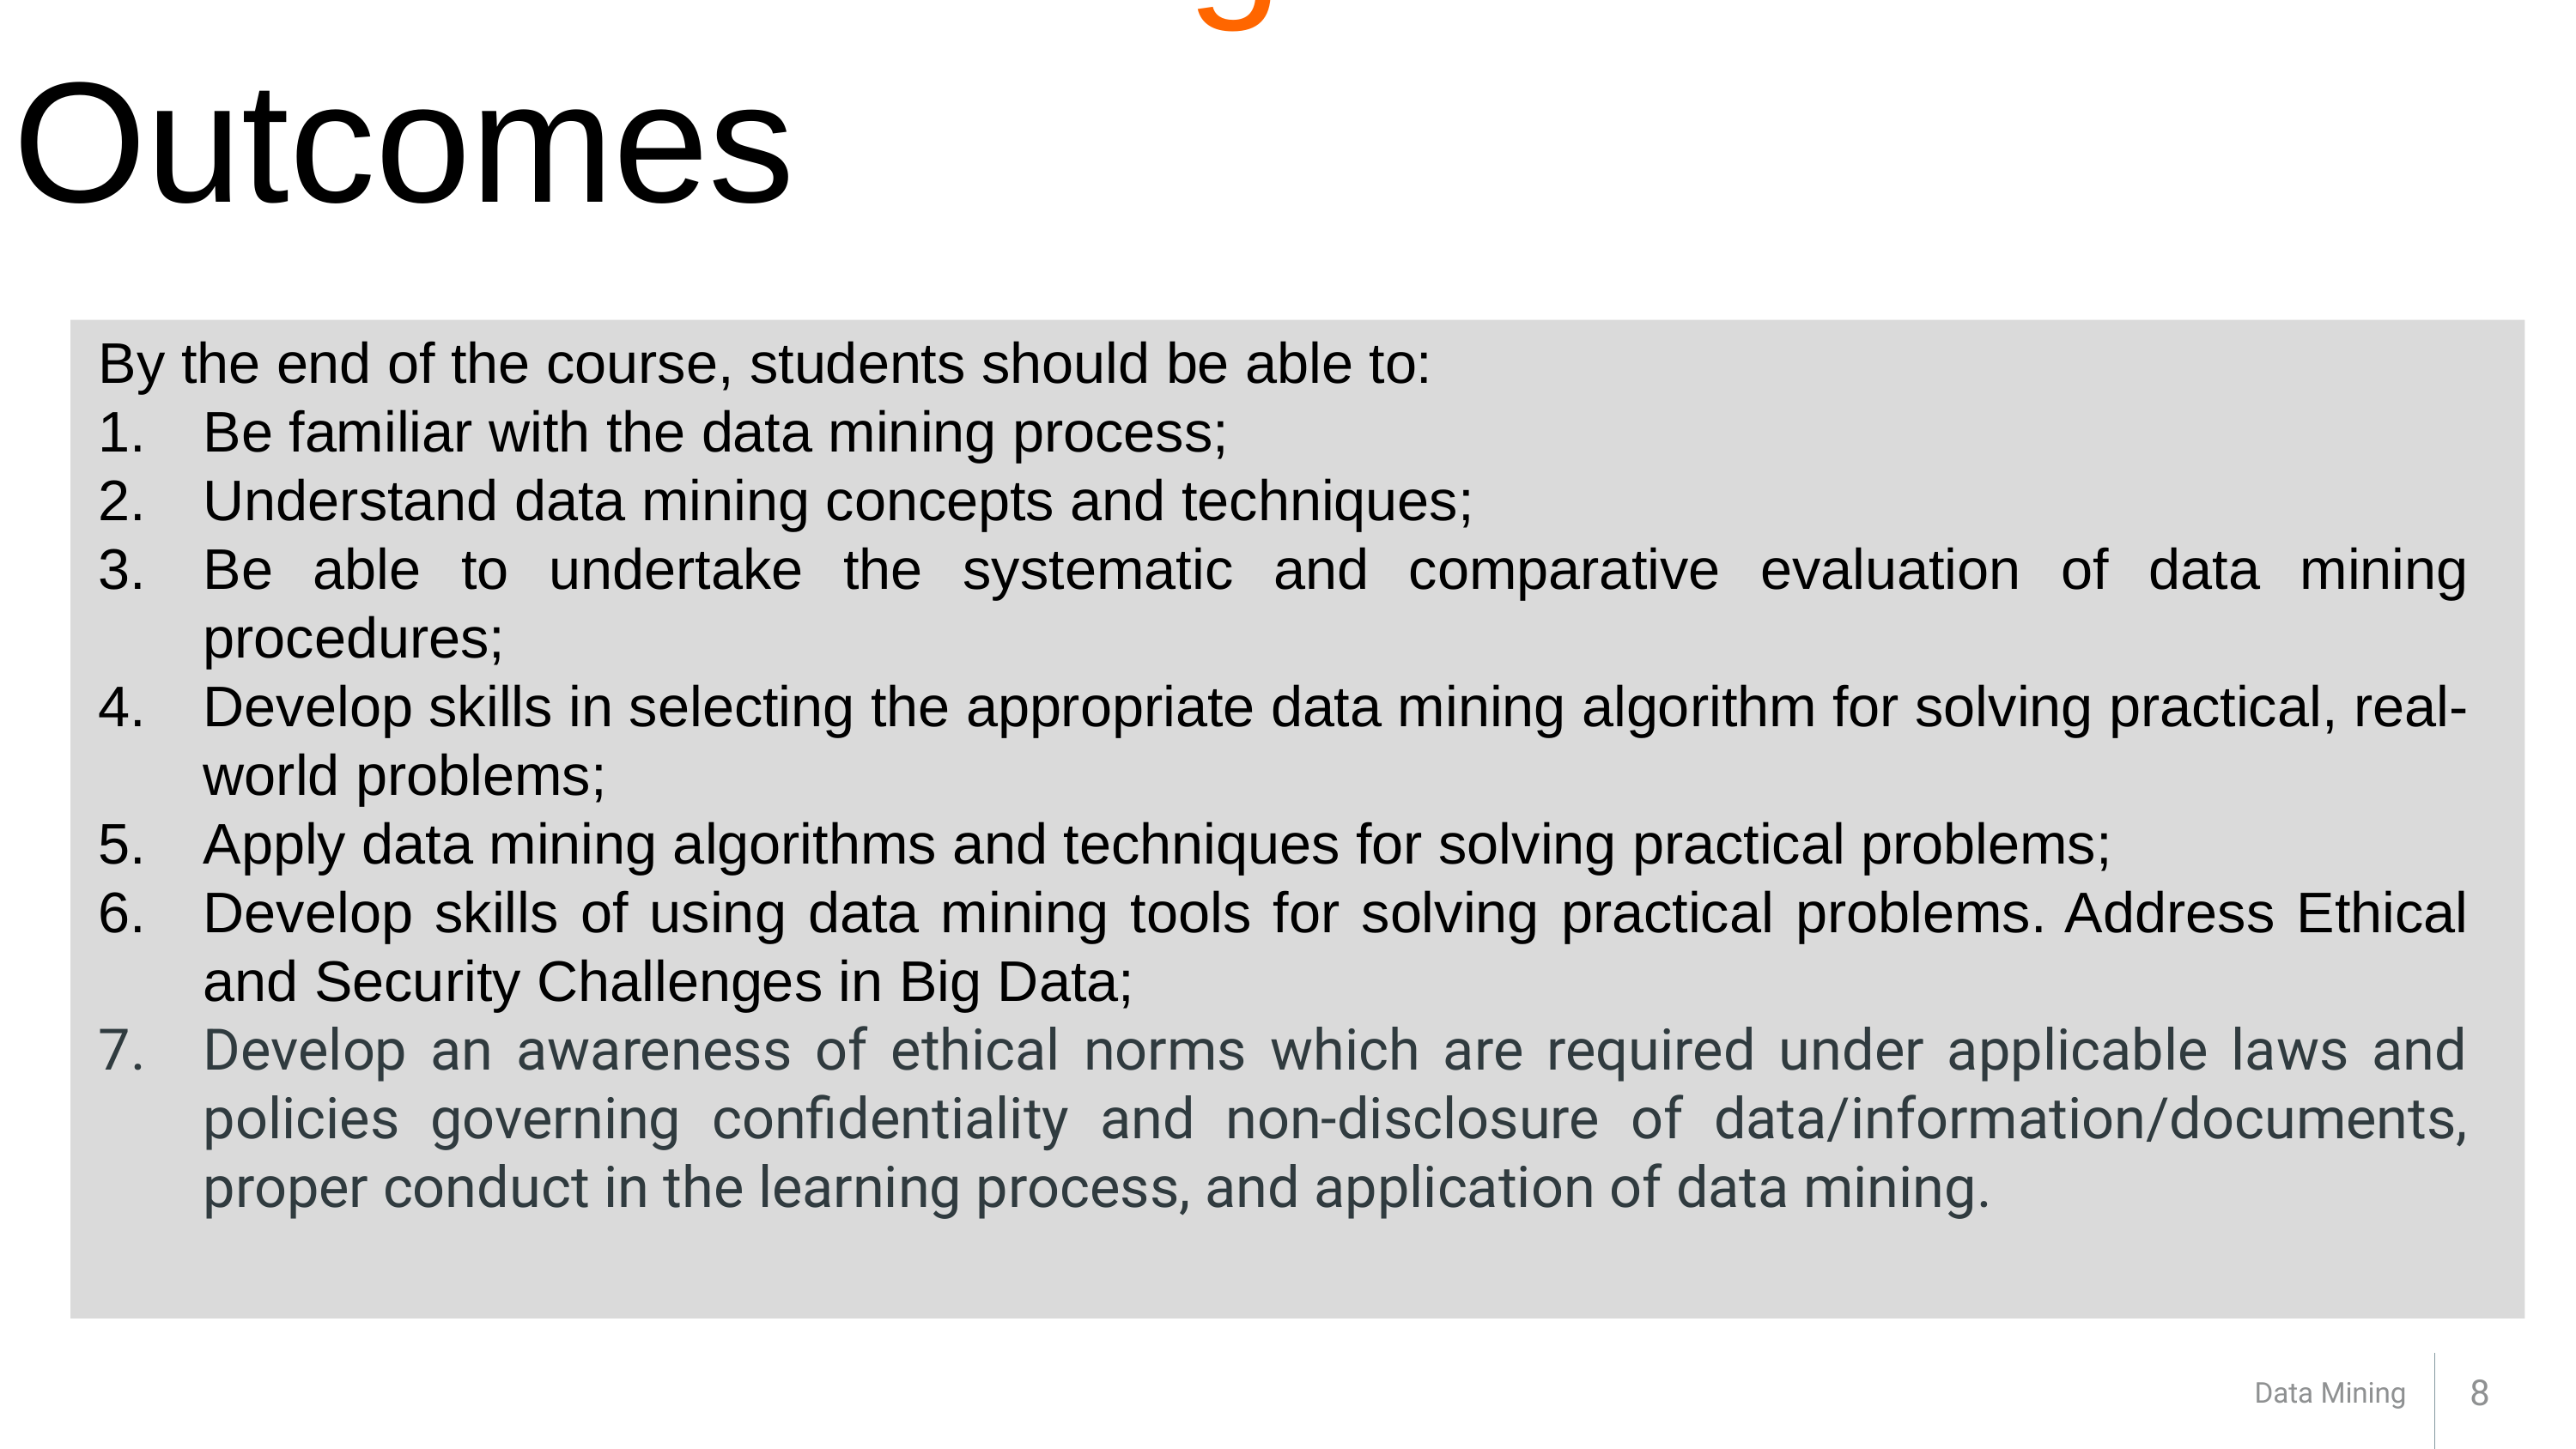

# Course Learning Outcomes

By the end of the course, students should be able to:
Be familiar with the data mining process;
Understand data mining concepts and techniques;
Be able to undertake the systematic and comparative evaluation of data mining procedures;
Develop skills in selecting the appropriate data mining algorithm for solving practical, real-world problems;
Apply data mining algorithms and techniques for solving practical problems;
Develop skills of using data mining tools for solving practical problems. Address Ethical and Security Challenges in Big Data;
Develop an awareness of ethical norms which are required under applicable laws and policies governing confidentiality and non-disclosure of data/information/documents, proper conduct in the learning process, and application of data mining.
Data Mining
8